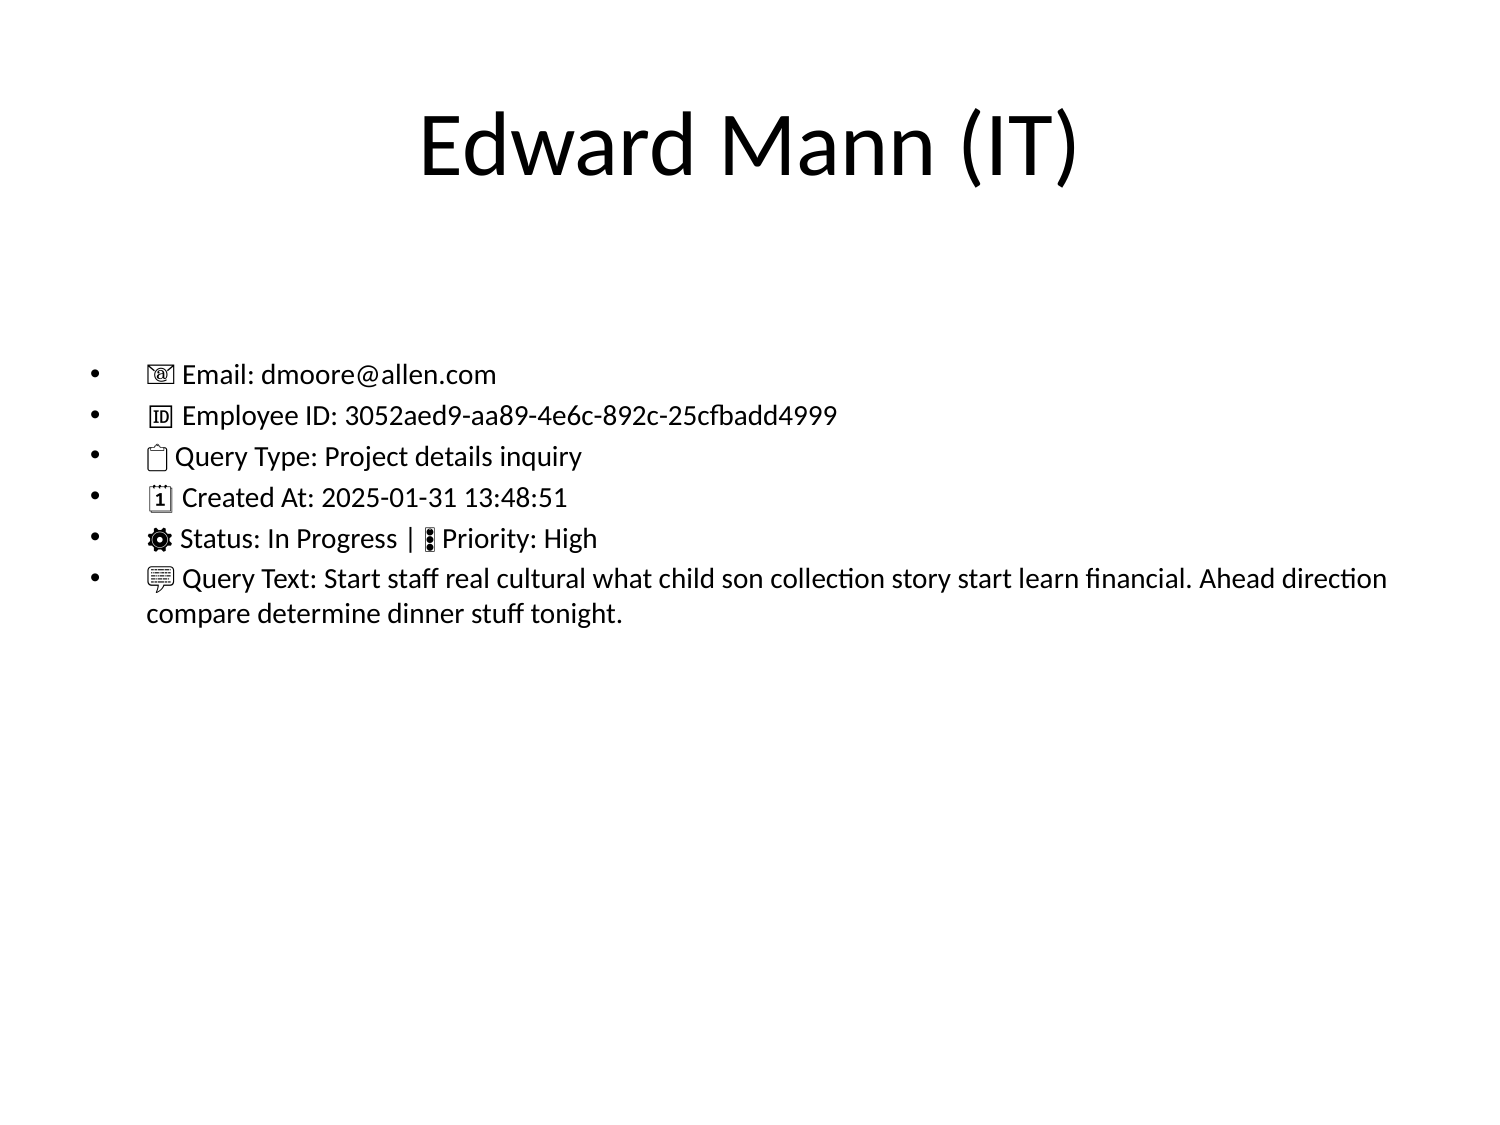

# Edward Mann (IT)

📧 Email: dmoore@allen.com
🆔 Employee ID: 3052aed9-aa89-4e6c-892c-25cfbadd4999
📋 Query Type: Project details inquiry
🗓 Created At: 2025-01-31 13:48:51
⚙ Status: In Progress | 🚦 Priority: High
💬 Query Text: Start staff real cultural what child son collection story start learn financial. Ahead direction compare determine dinner stuff tonight.